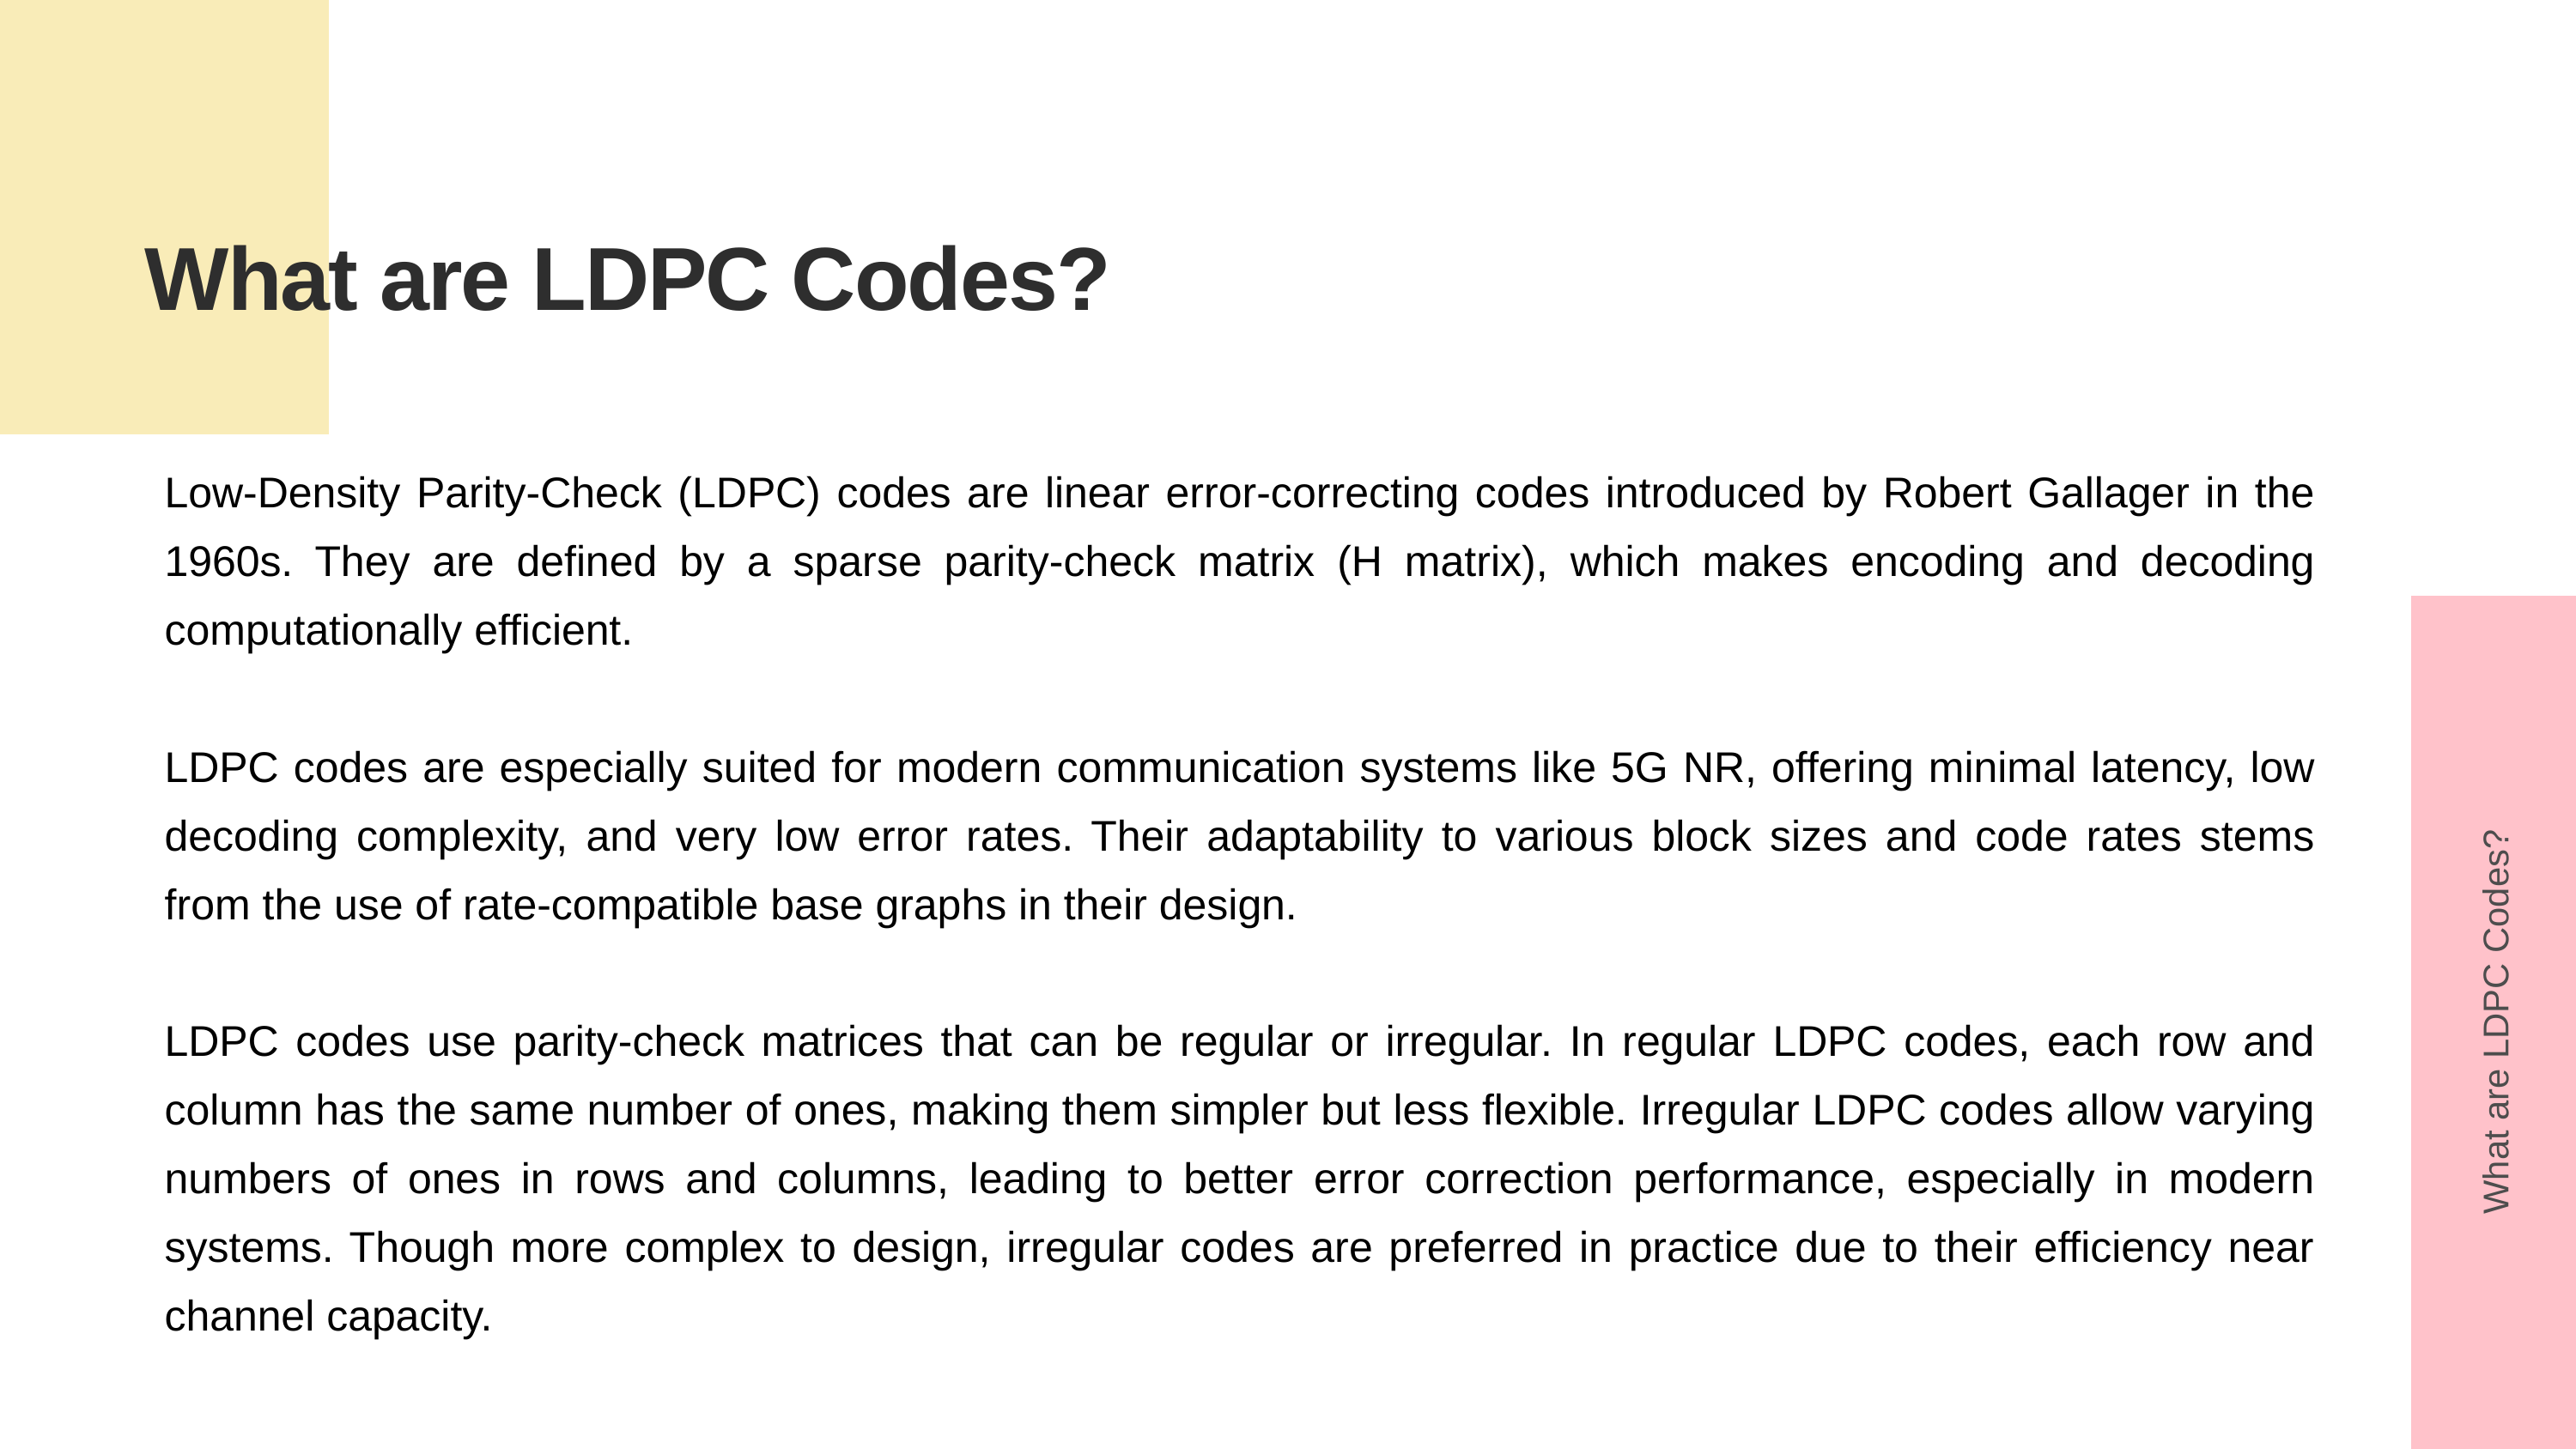

What are LDPC Codes?
Low-Density Parity-Check (LDPC) codes are linear error-correcting codes introduced by Robert Gallager in the 1960s. They are defined by a sparse parity-check matrix (H matrix), which makes encoding and decoding computationally efficient.

LDPC codes are especially suited for modern communication systems like 5G NR, offering minimal latency, low decoding complexity, and very low error rates. Their adaptability to various block sizes and code rates stems from the use of rate-compatible base graphs in their design.

LDPC codes use parity-check matrices that can be regular or irregular. In regular LDPC codes, each row and column has the same number of ones, making them simpler but less flexible. Irregular LDPC codes allow varying numbers of ones in rows and columns, leading to better error correction performance, especially in modern systems. Though more complex to design, irregular codes are preferred in practice due to their efficiency near channel capacity.

What are LDPC Codes?